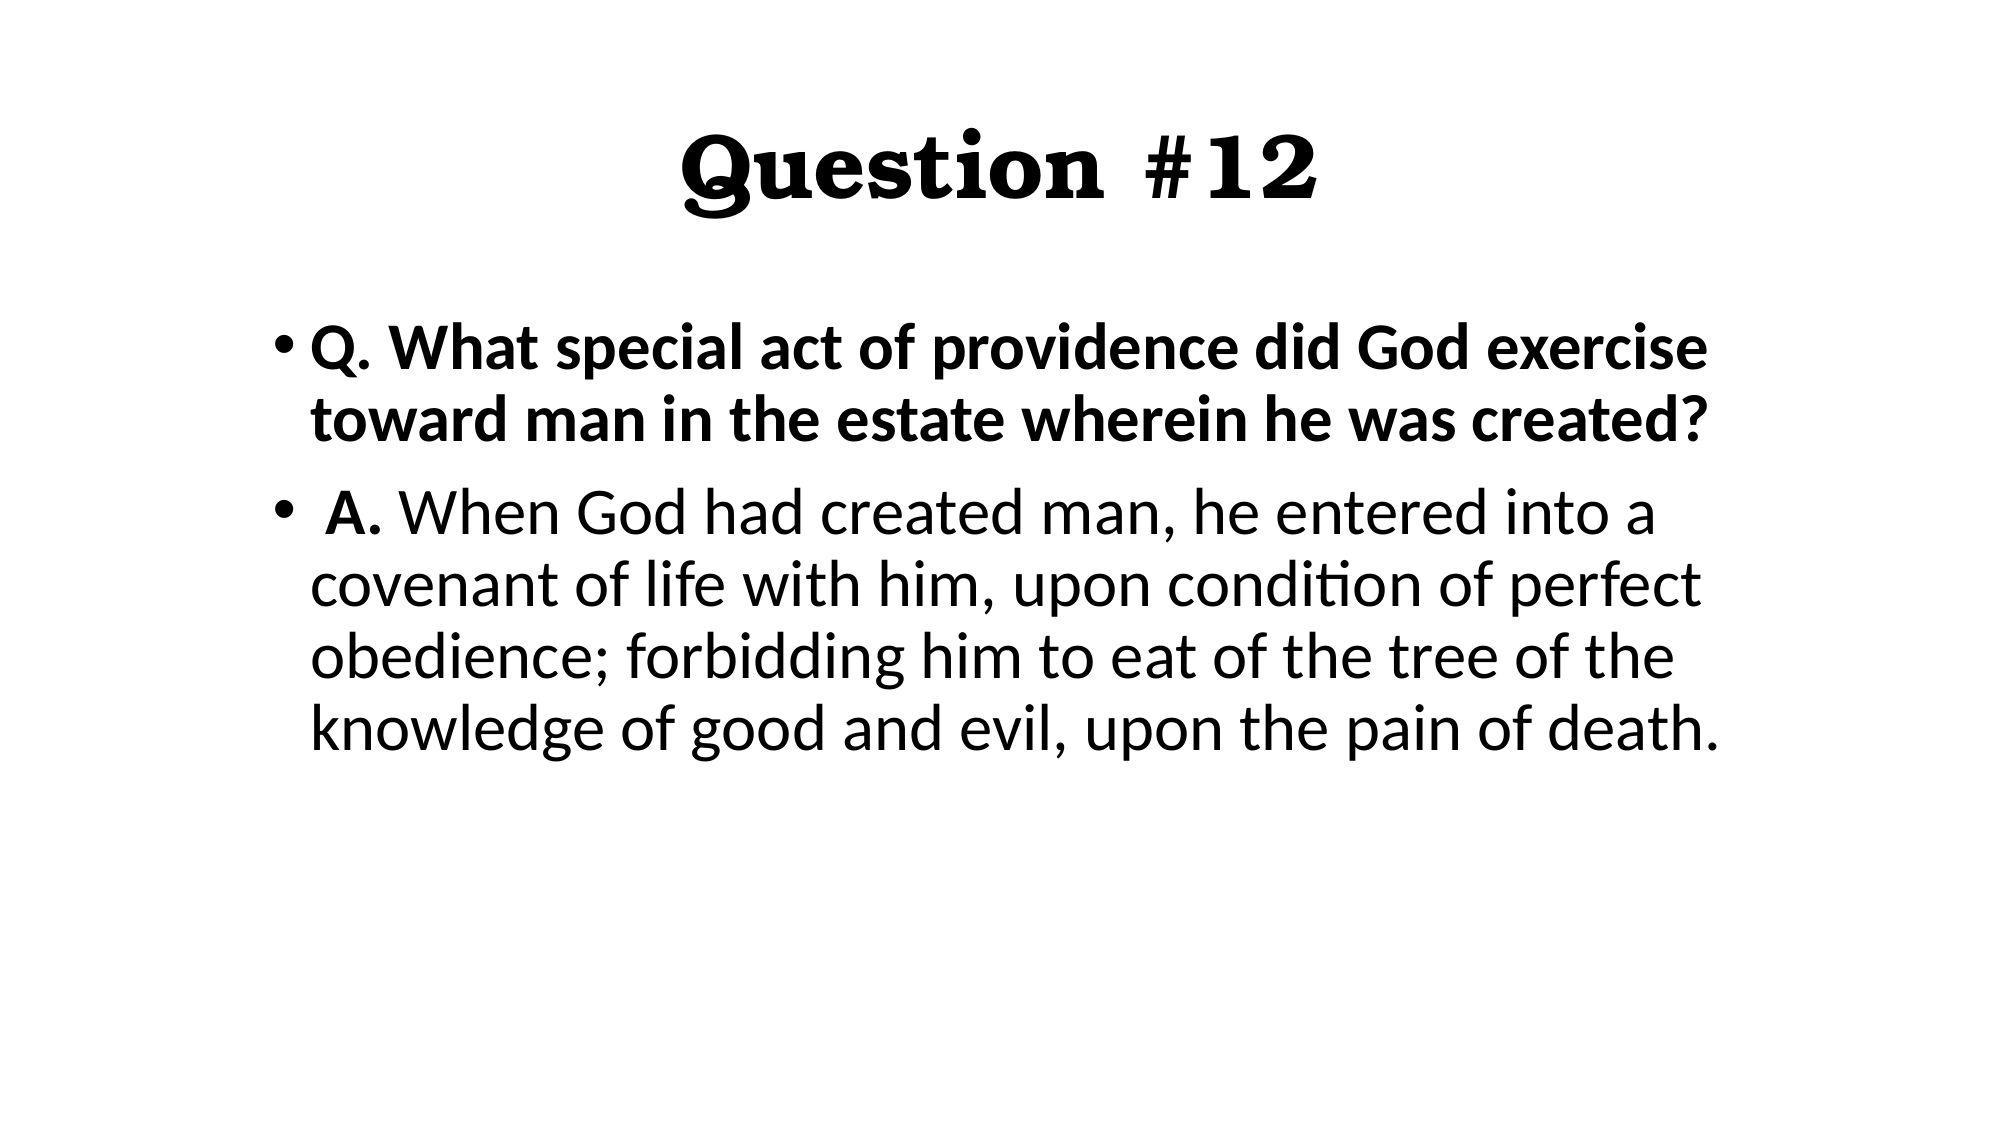

# Question #12
Q. What special act of providence did God exercise toward man in the estate wherein he was created?
 A. When God had created man, he entered into a covenant of life with him, upon condition of perfect obedience; forbidding him to eat of the tree of the knowledge of good and evil, upon the pain of death.